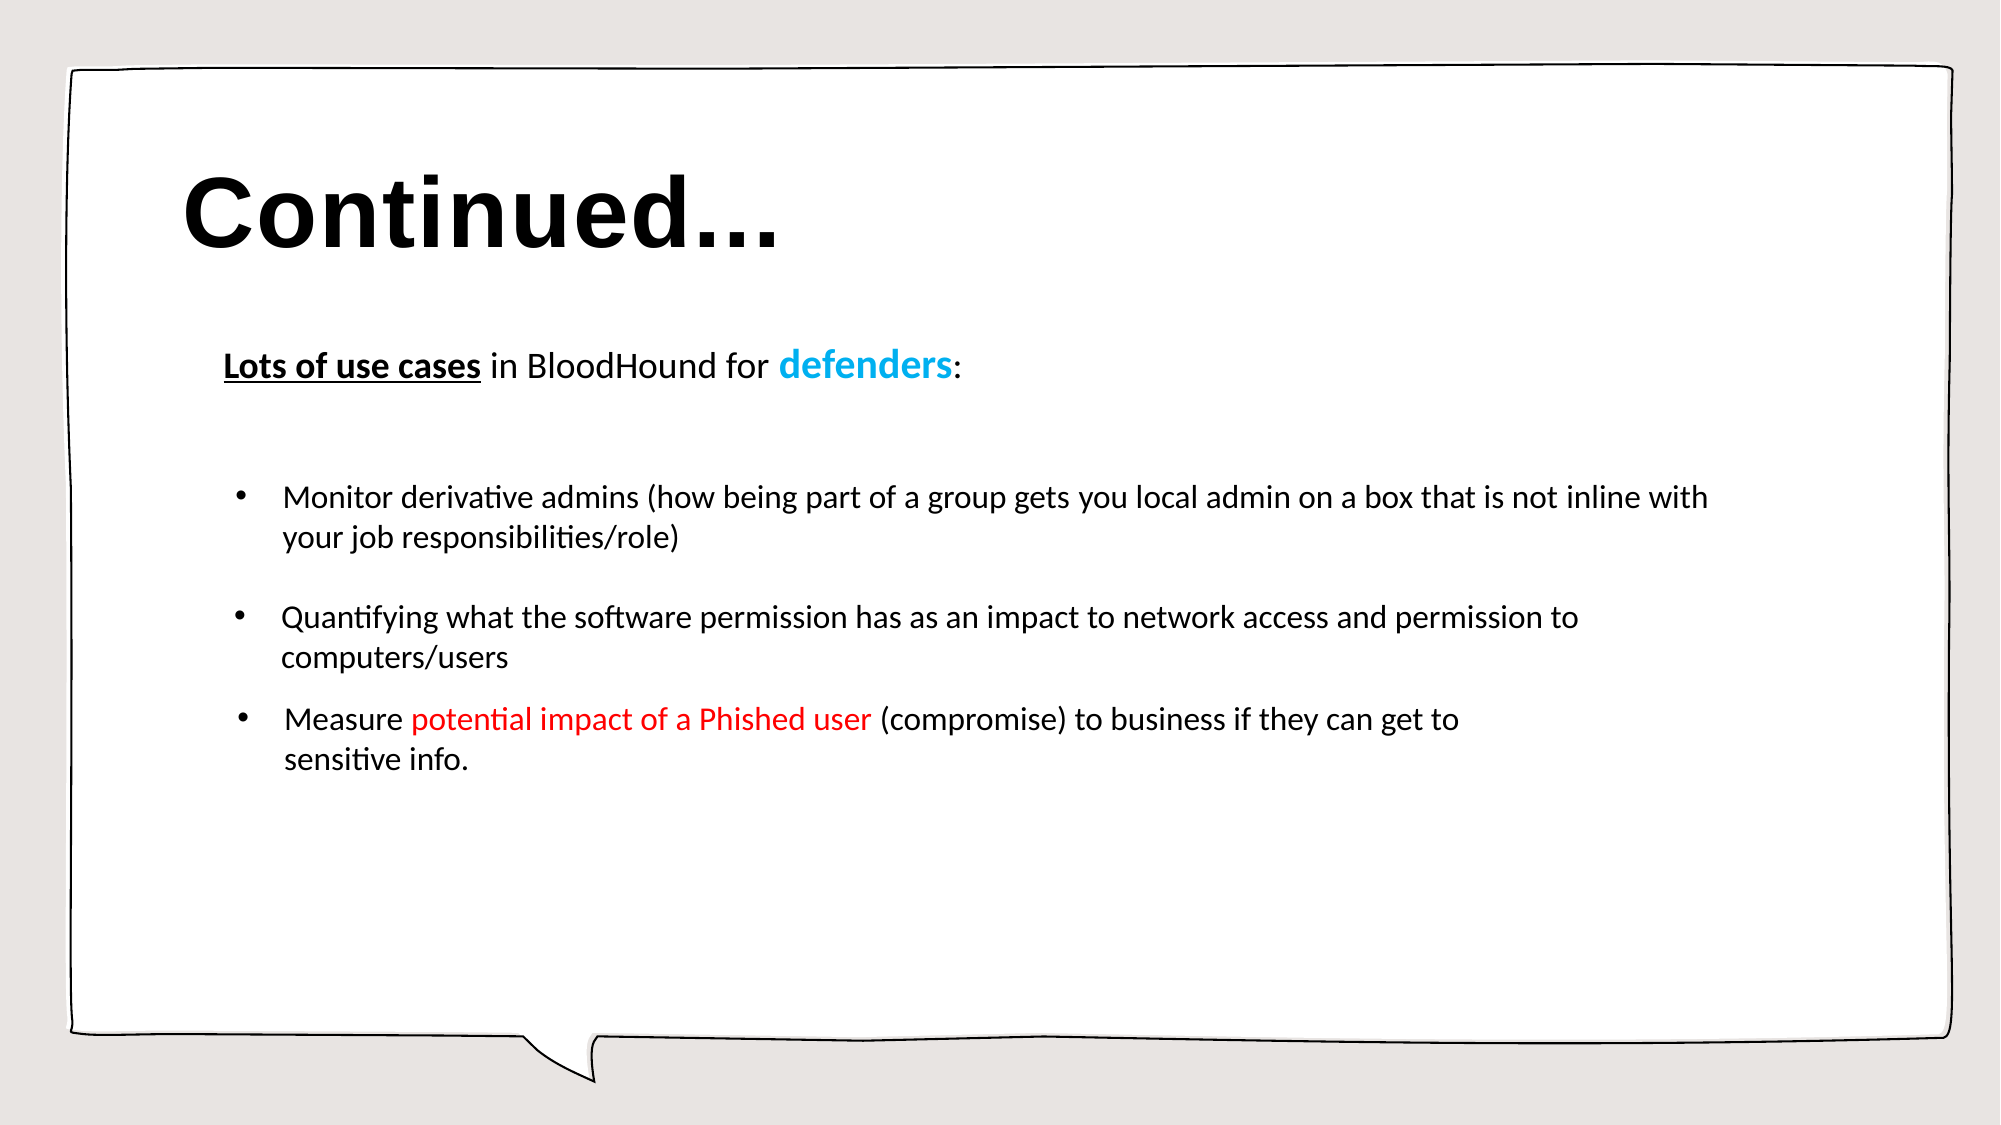

# Continued...
Lots of use cases in BloodHound for defenders:
Monitor derivative admins (how being part of a group gets you local admin on a box that is not inline with your job responsibilities/role)
Quantifying what the software permission has as an impact to network access and permission to computers/users
Measure potential impact of a Phished user (compromise) to business if they can get to sensitive info.